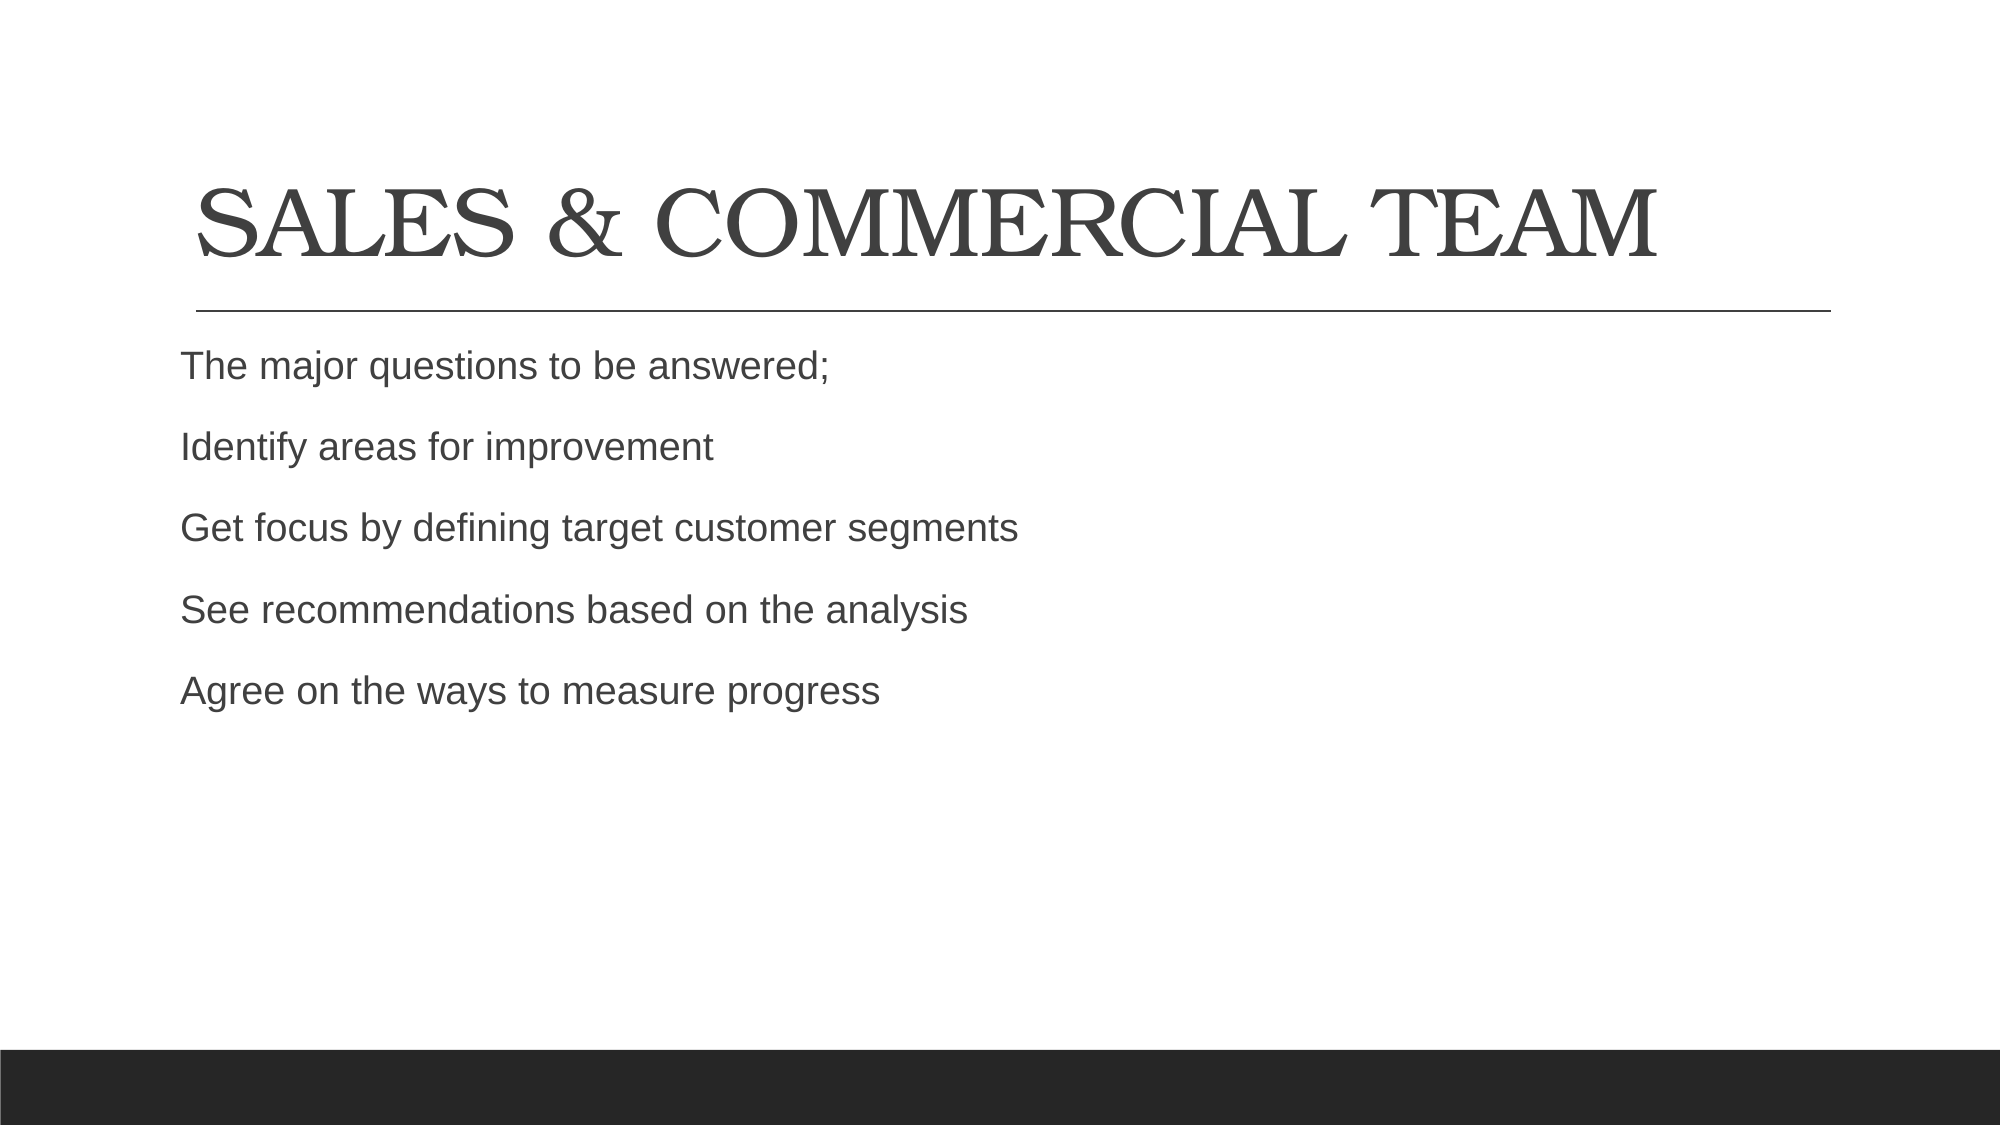

# SALES & COMMERCIAL TEAM
The major questions to be answered;
Identify areas for improvement
Get focus by defining target customer segments
See recommendations based on the analysis
Agree on the ways to measure progress